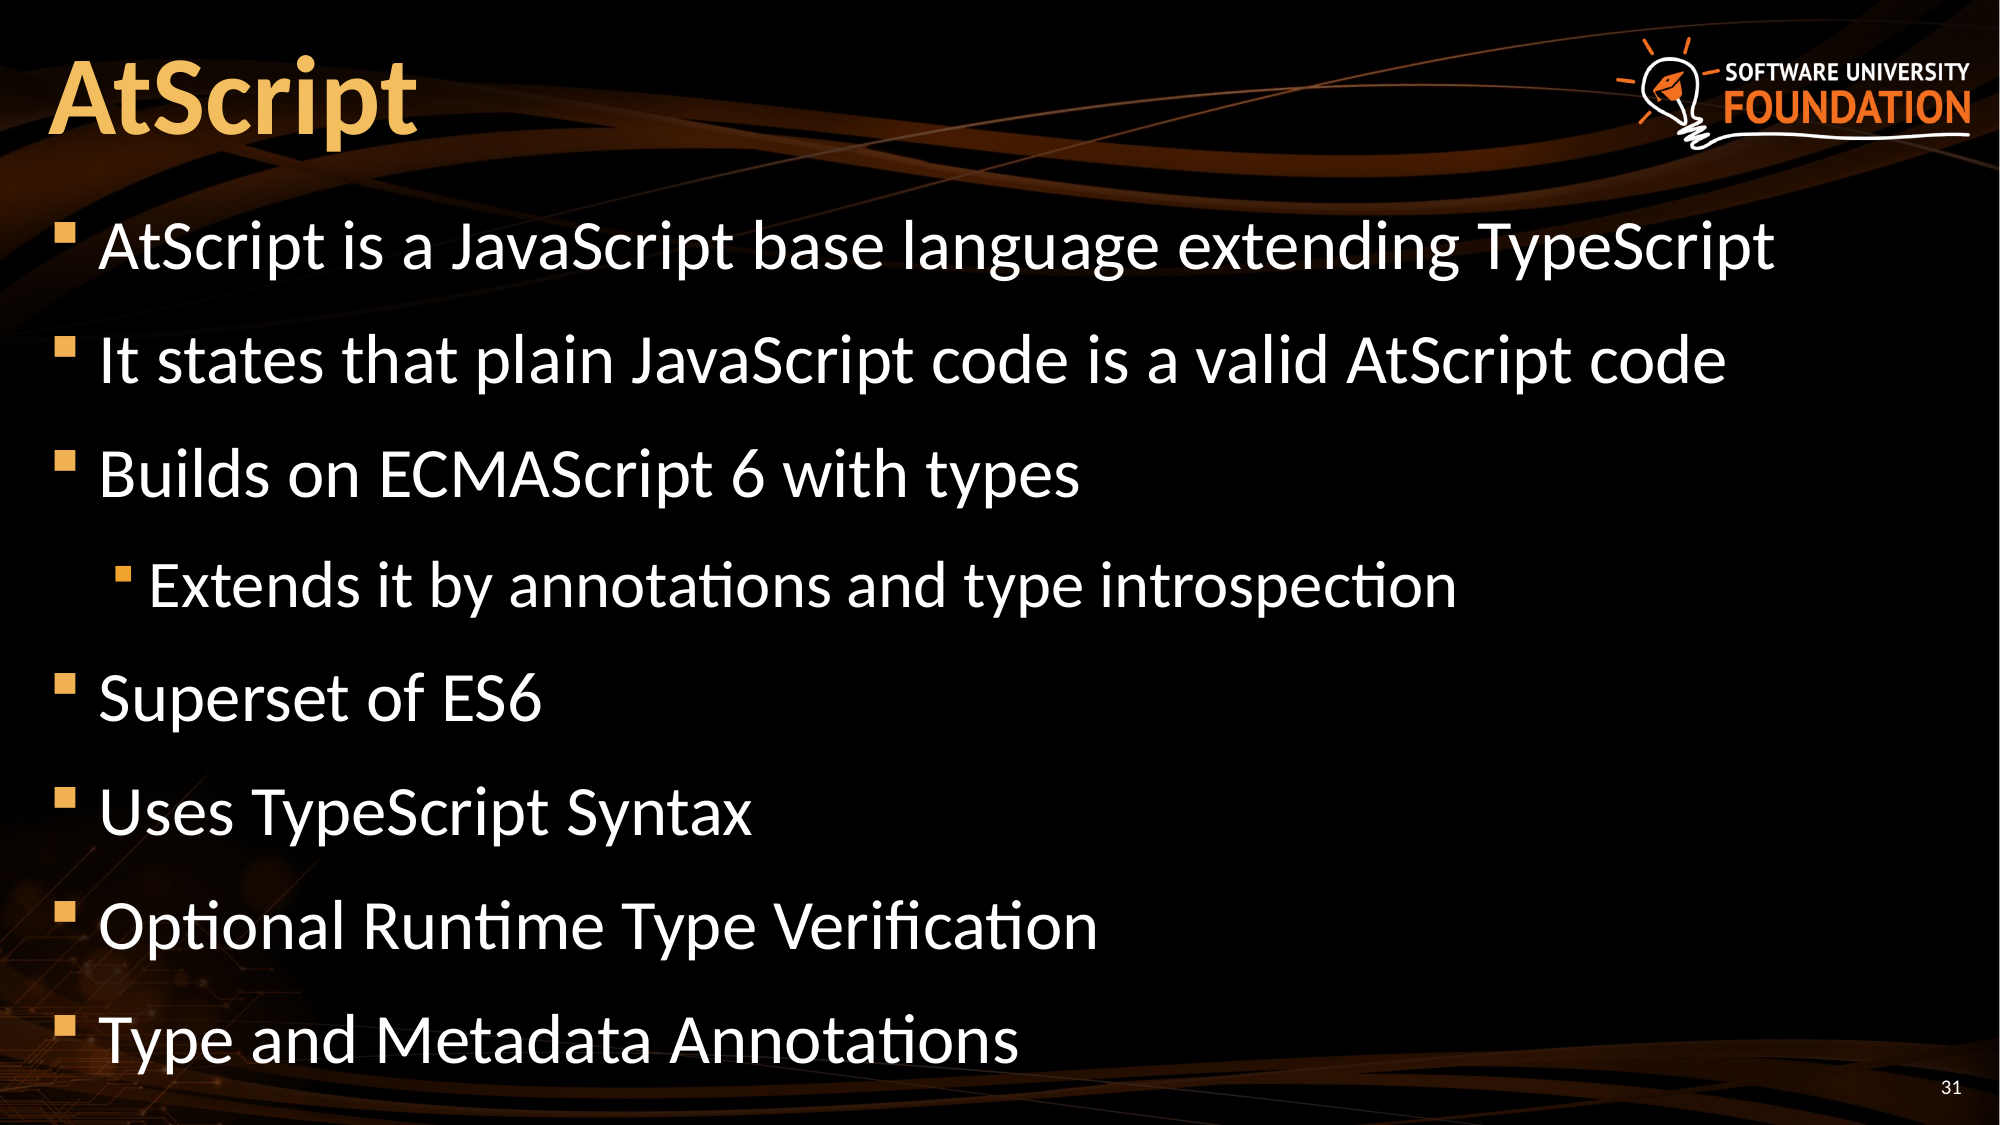

# AtScript
AtScript is a JavaScript base language extending TypeScript
It states that plain JavaScript code is a valid AtScript code
Builds on ECMAScript 6 with types
Extends it by annotations and type introspection
Superset of ES6
Uses TypeScript Syntax
Optional Runtime Type Verification
Type and Metadata Annotations
31